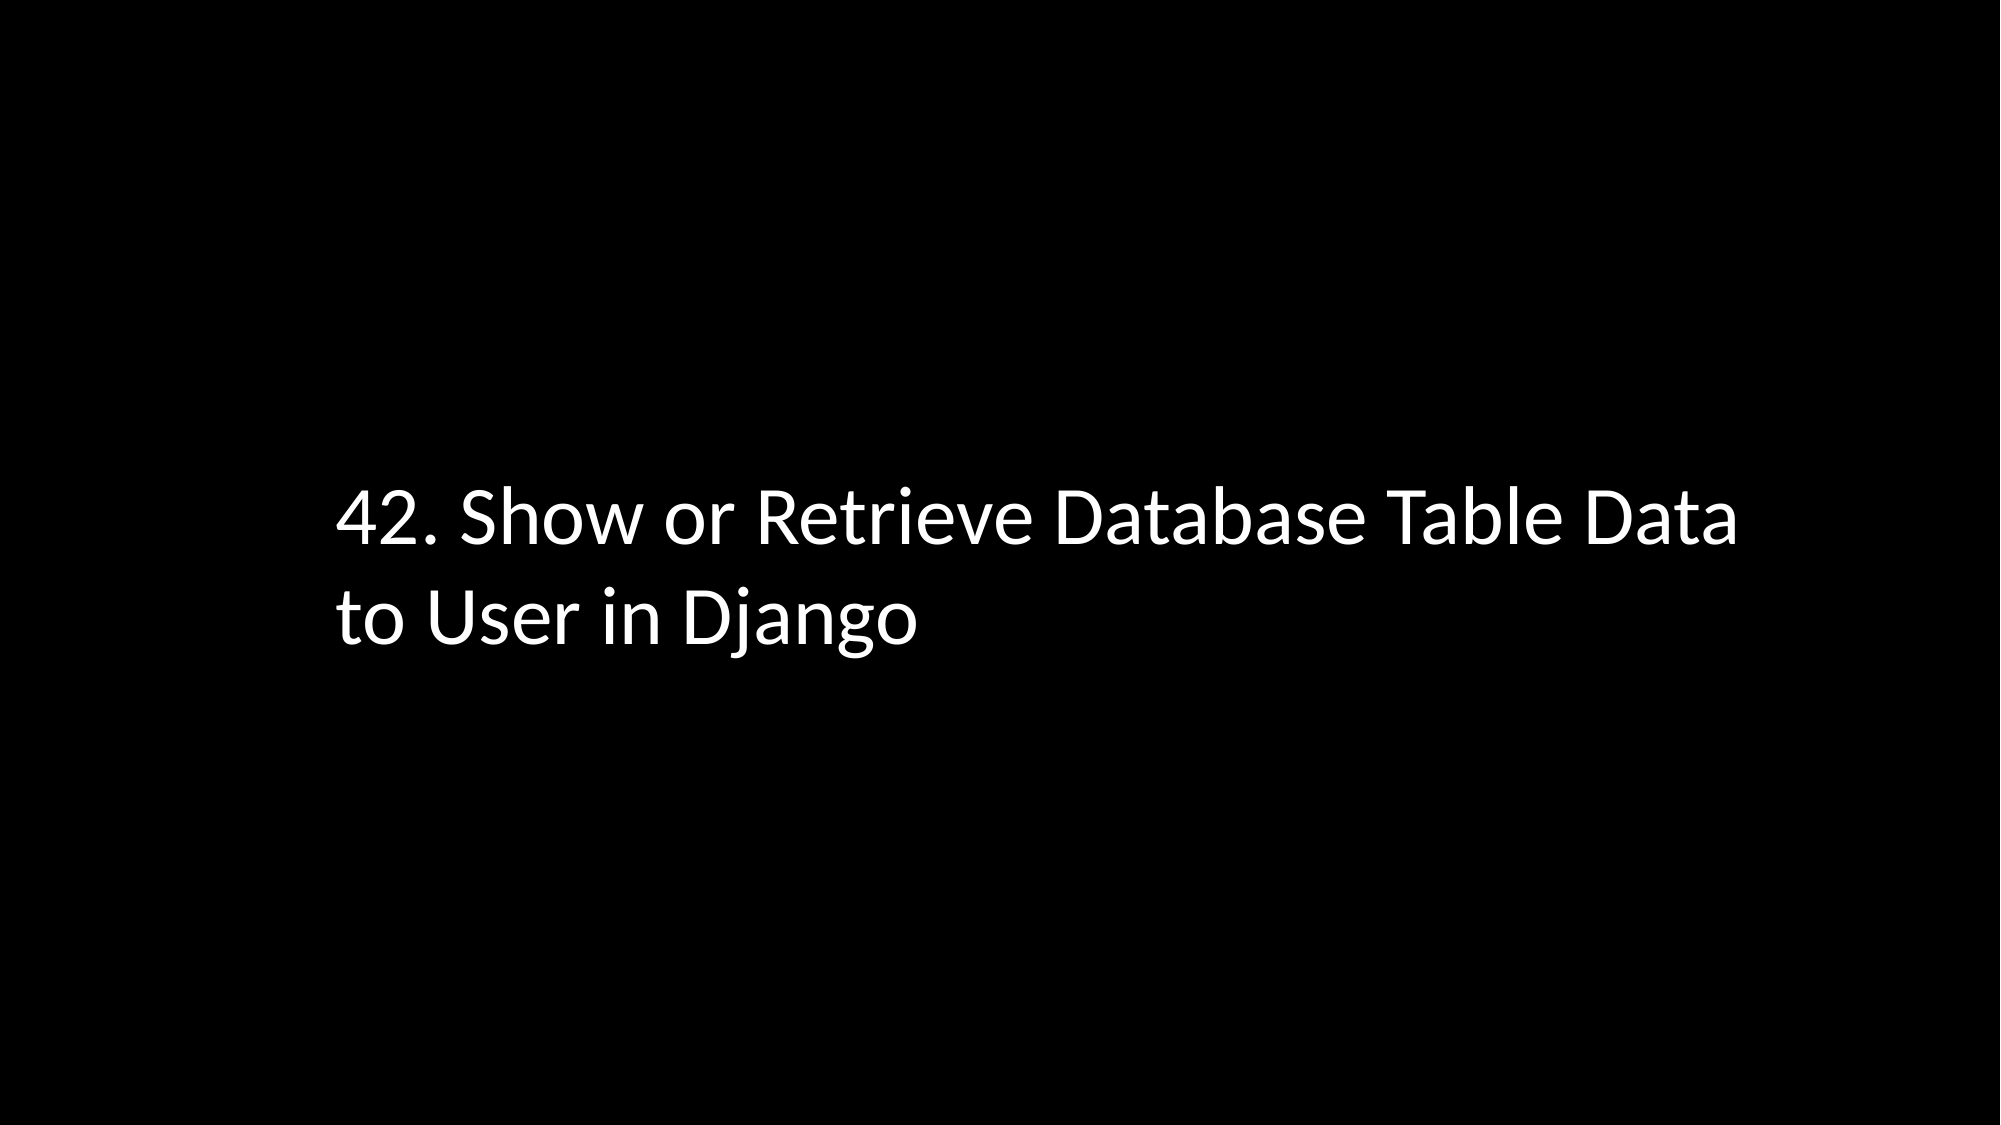

42. Show or Retrieve Database Table Data to User in Django